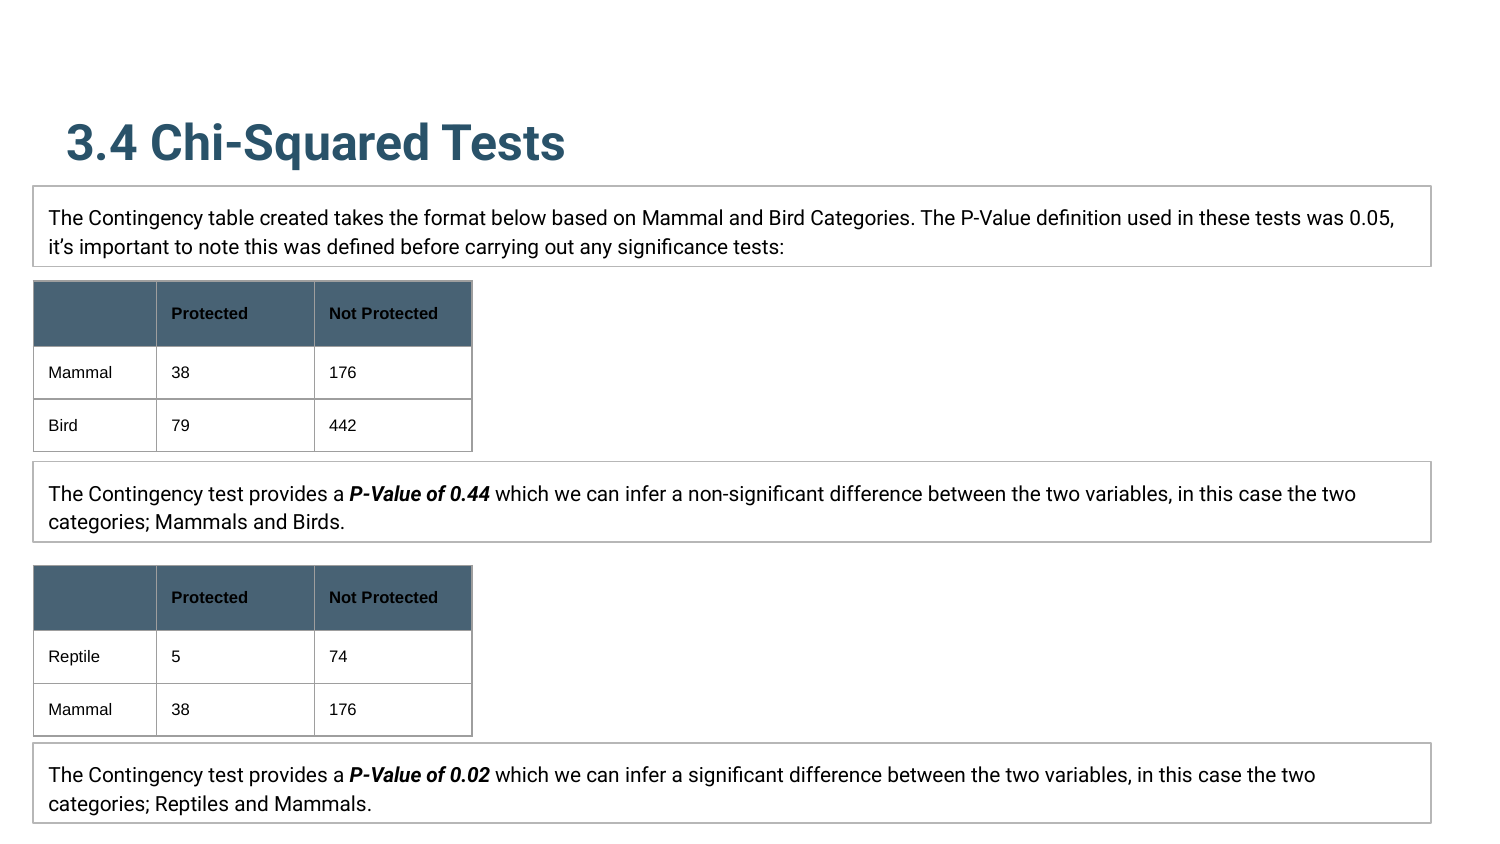

3.4 Chi-Squared Tests
The Contingency table created takes the format below based on Mammal and Bird Categories. The P-Value definition used in these tests was 0.05, it’s important to note this was defined before carrying out any significance tests:
|  | Protected | Not Protected |
| --- | --- | --- |
| Mammal | 38 | 176 |
| Bird | 79 | 442 |
Conservation Status
The Contingency test provides a P-Value of 0.44 which we can infer a non-significant difference between the two variables, in this case the two categories; Mammals and Birds.
|  | Protected | Not Protected |
| --- | --- | --- |
| Reptile | 5 | 74 |
| Mammal | 38 | 176 |
The Contingency test provides a P-Value of 0.02 which we can infer a significant difference between the two variables, in this case the two categories; Reptiles and Mammals.